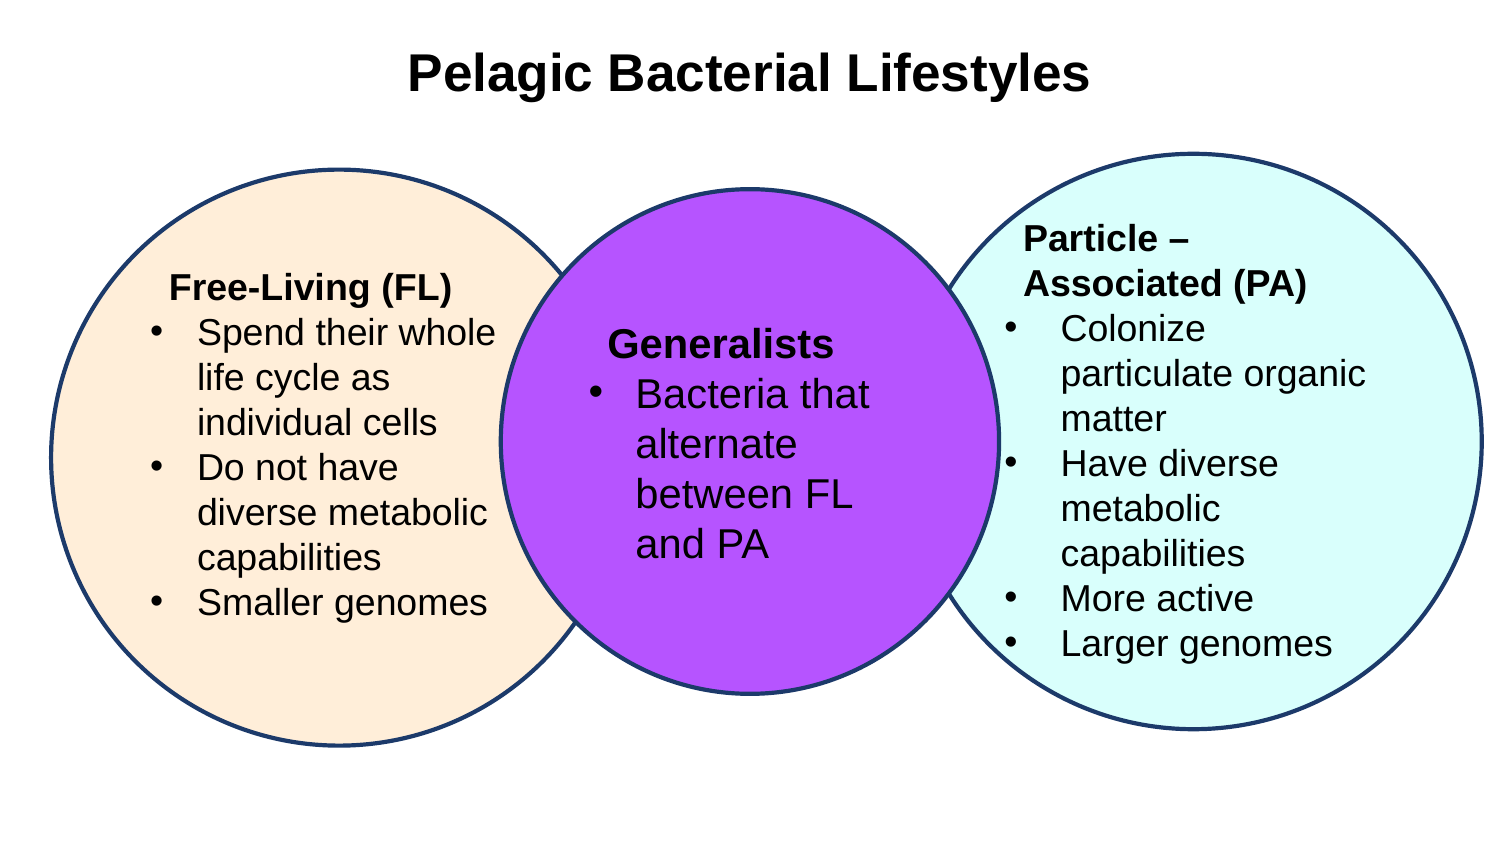

# Pelagic Bacterial Lifestyles

Particle – Associated (PA)
Colonize particulate organic matter
Have diverse metabolic capabilities
More active
Larger genomes

Free-Living (FL)
Spend their whole life cycle as individual cells
Do not have diverse metabolic capabilities
Smaller genomes

Generalists
Bacteria that alternate between FL and PA